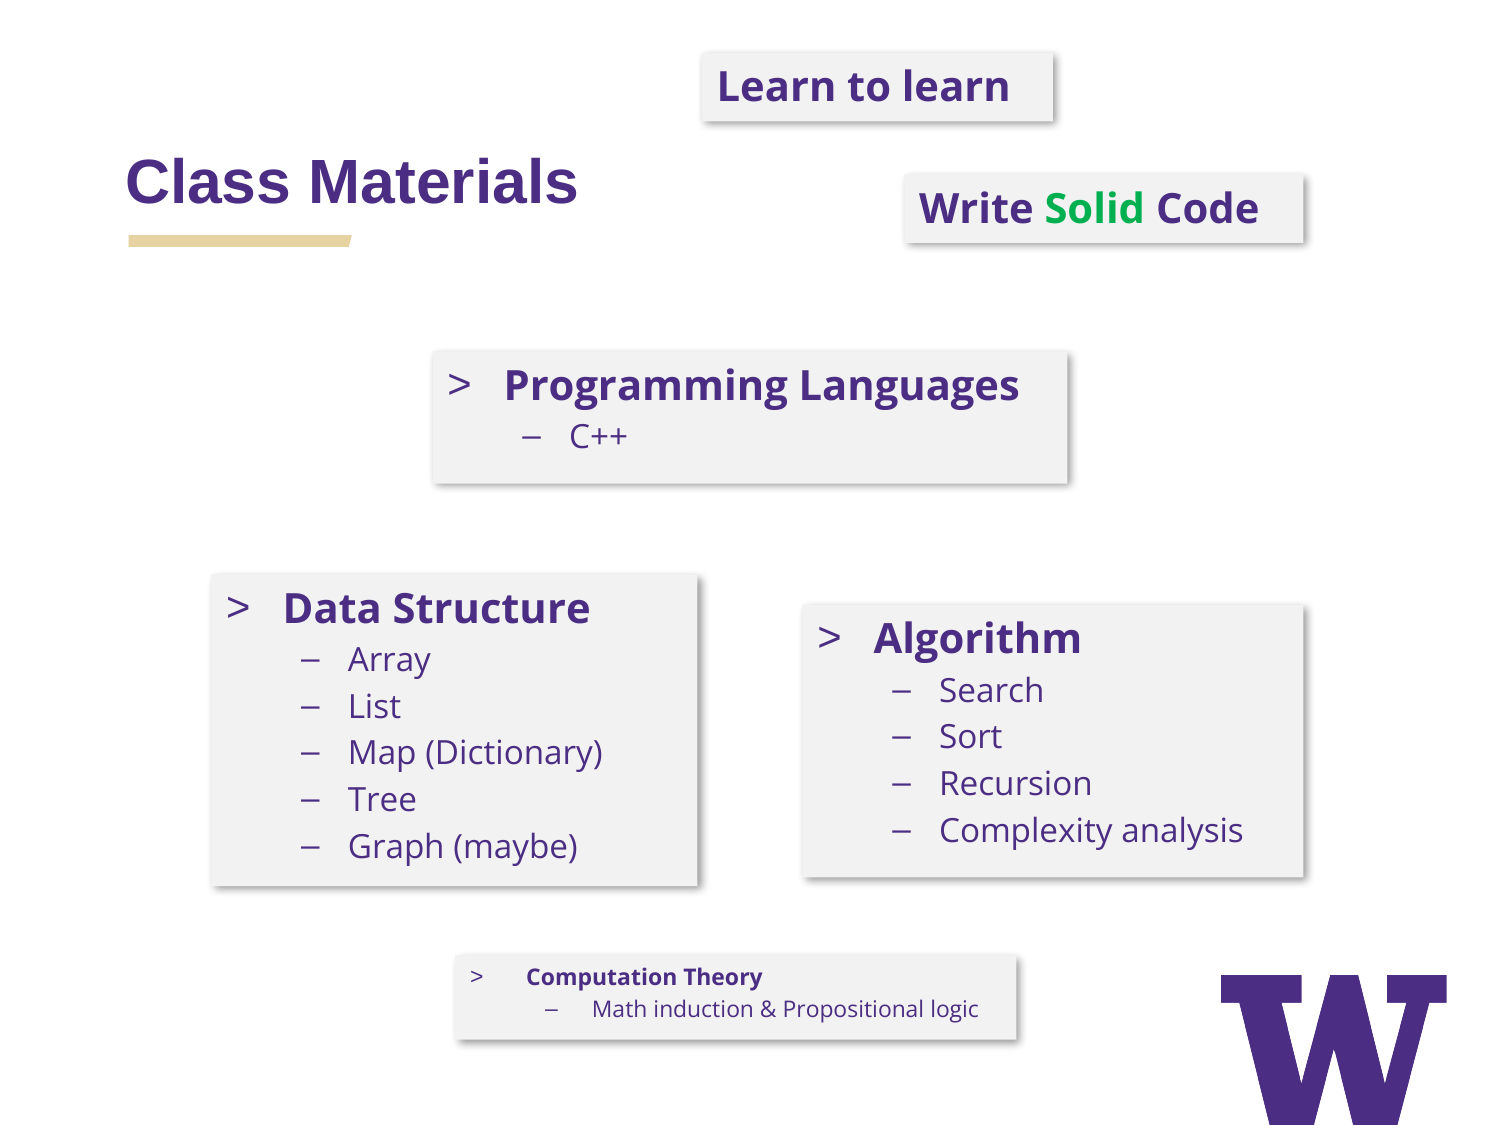

Learn to learn
# Class Materials
Write Solid Code
Programming Languages
C++
Data Structure
Array
List
Map (Dictionary)
Tree
Graph (maybe)
Algorithm
Search
Sort
Recursion
Complexity analysis
Computation Theory
Math induction & Propositional logic